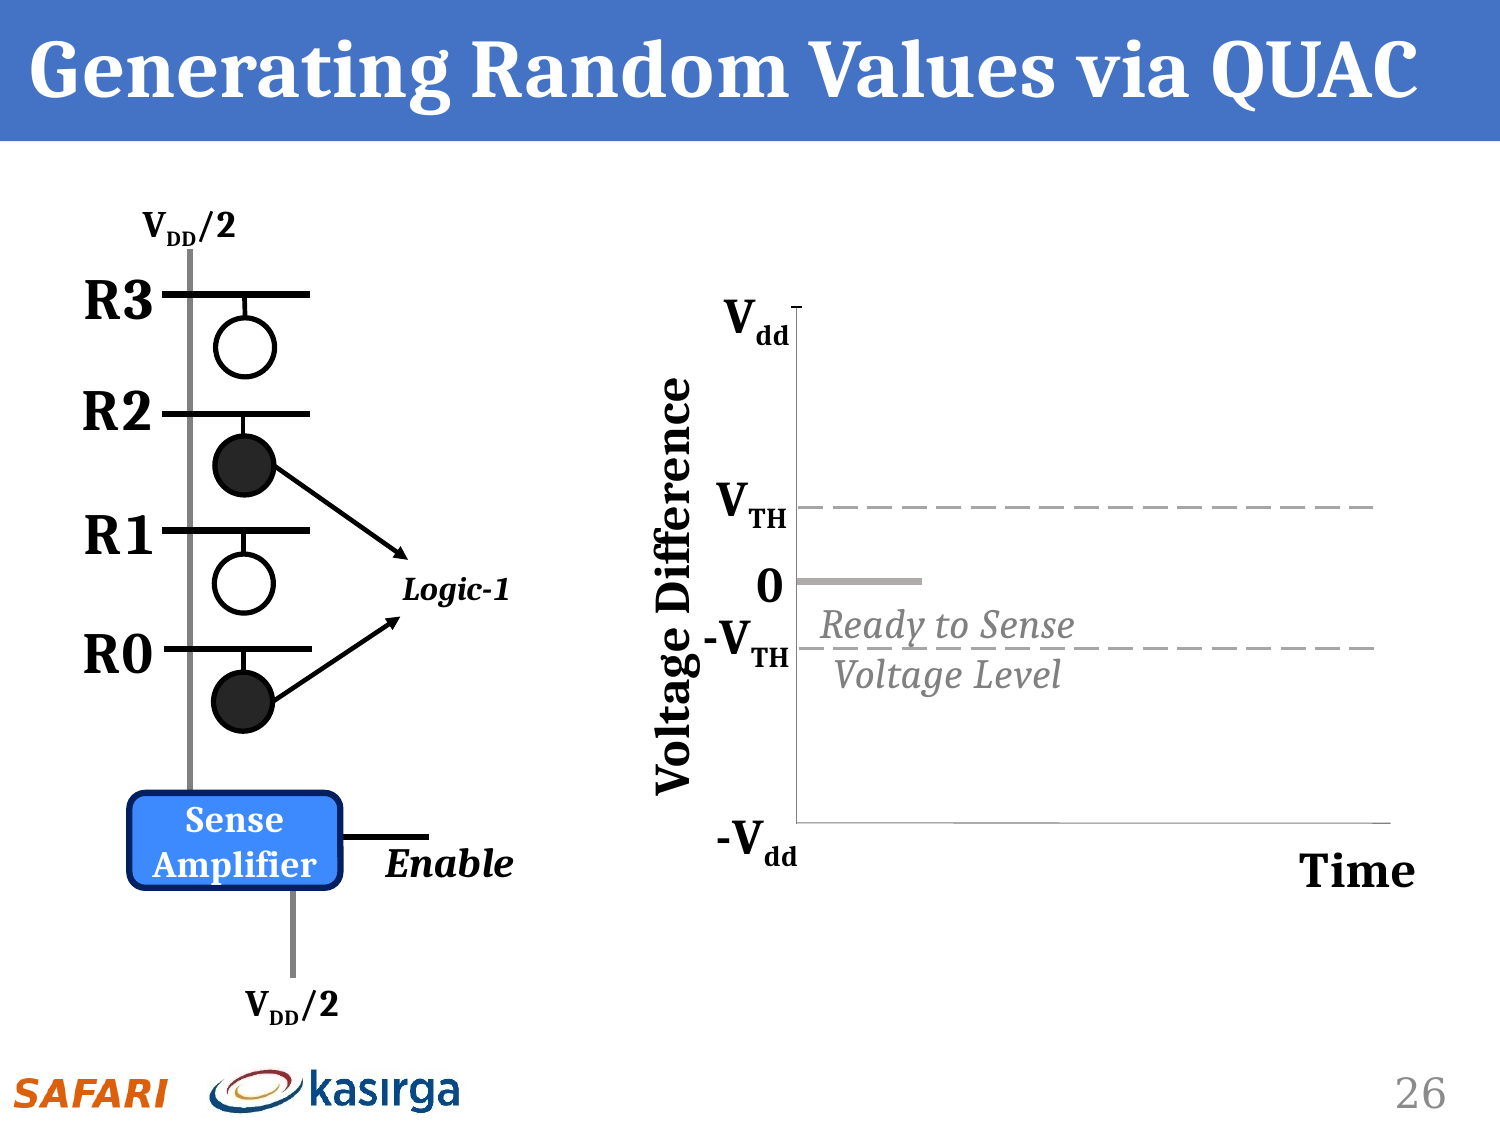

# Generating Random Values via QUAC
VDD/2
R3
Vdd
-Vdd

R2

VTH
R1
0
Voltage Difference

Logic-1
Ready to Sense
Voltage Level
-VTH
R0

Sense Amplifier
Enable
Time
VDD/2